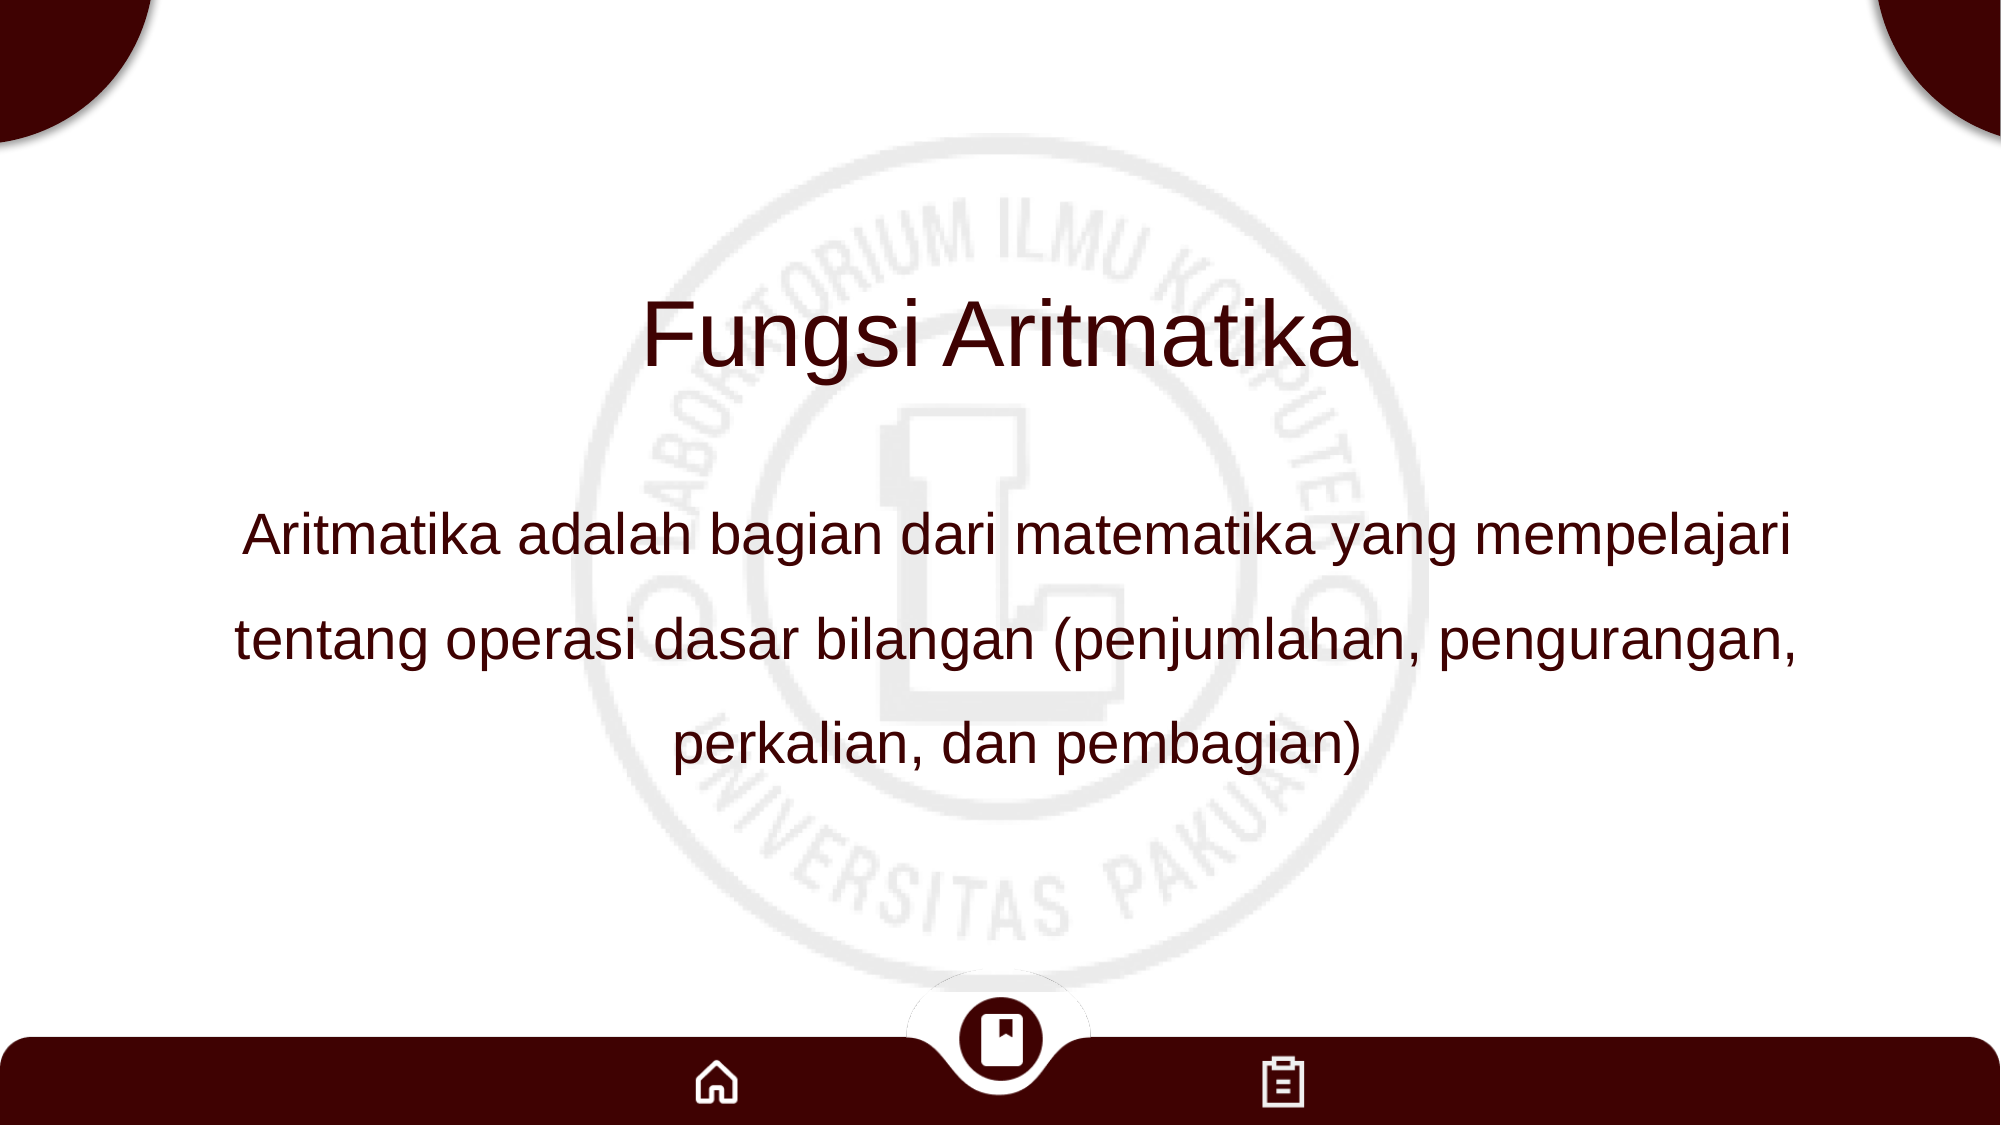

# Fungsi Aritmatika
Aritmatika adalah bagian dari matematika yang mempelajari tentang operasi dasar bilangan (penjumlahan, pengurangan, perkalian, dan pembagian)